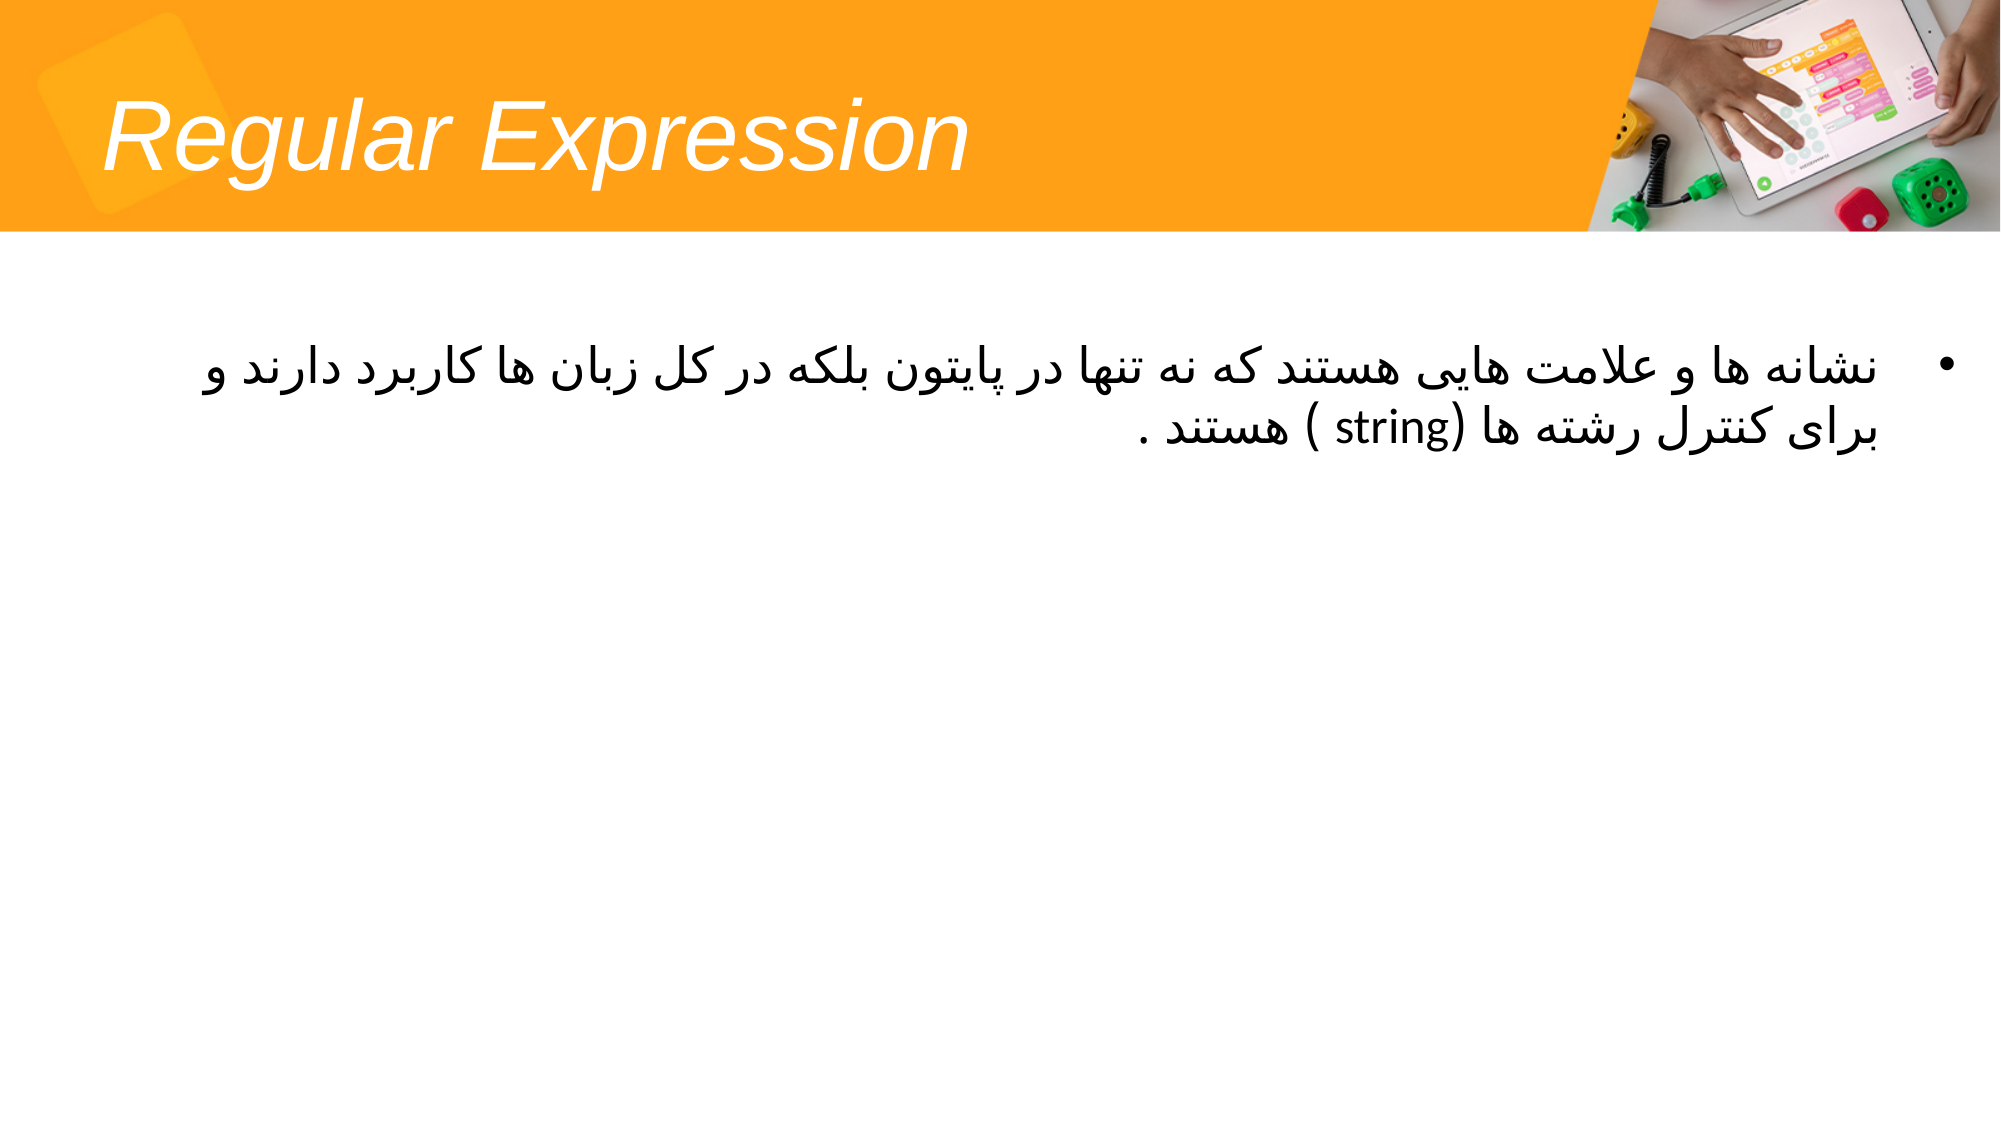

# Regular Expression
نشانه ها و علامت هایی هستند که نه تنها در پایتون بلکه در کل زبان ها کاربرد دارند و برای کنترل رشته ها (string ) هستند .